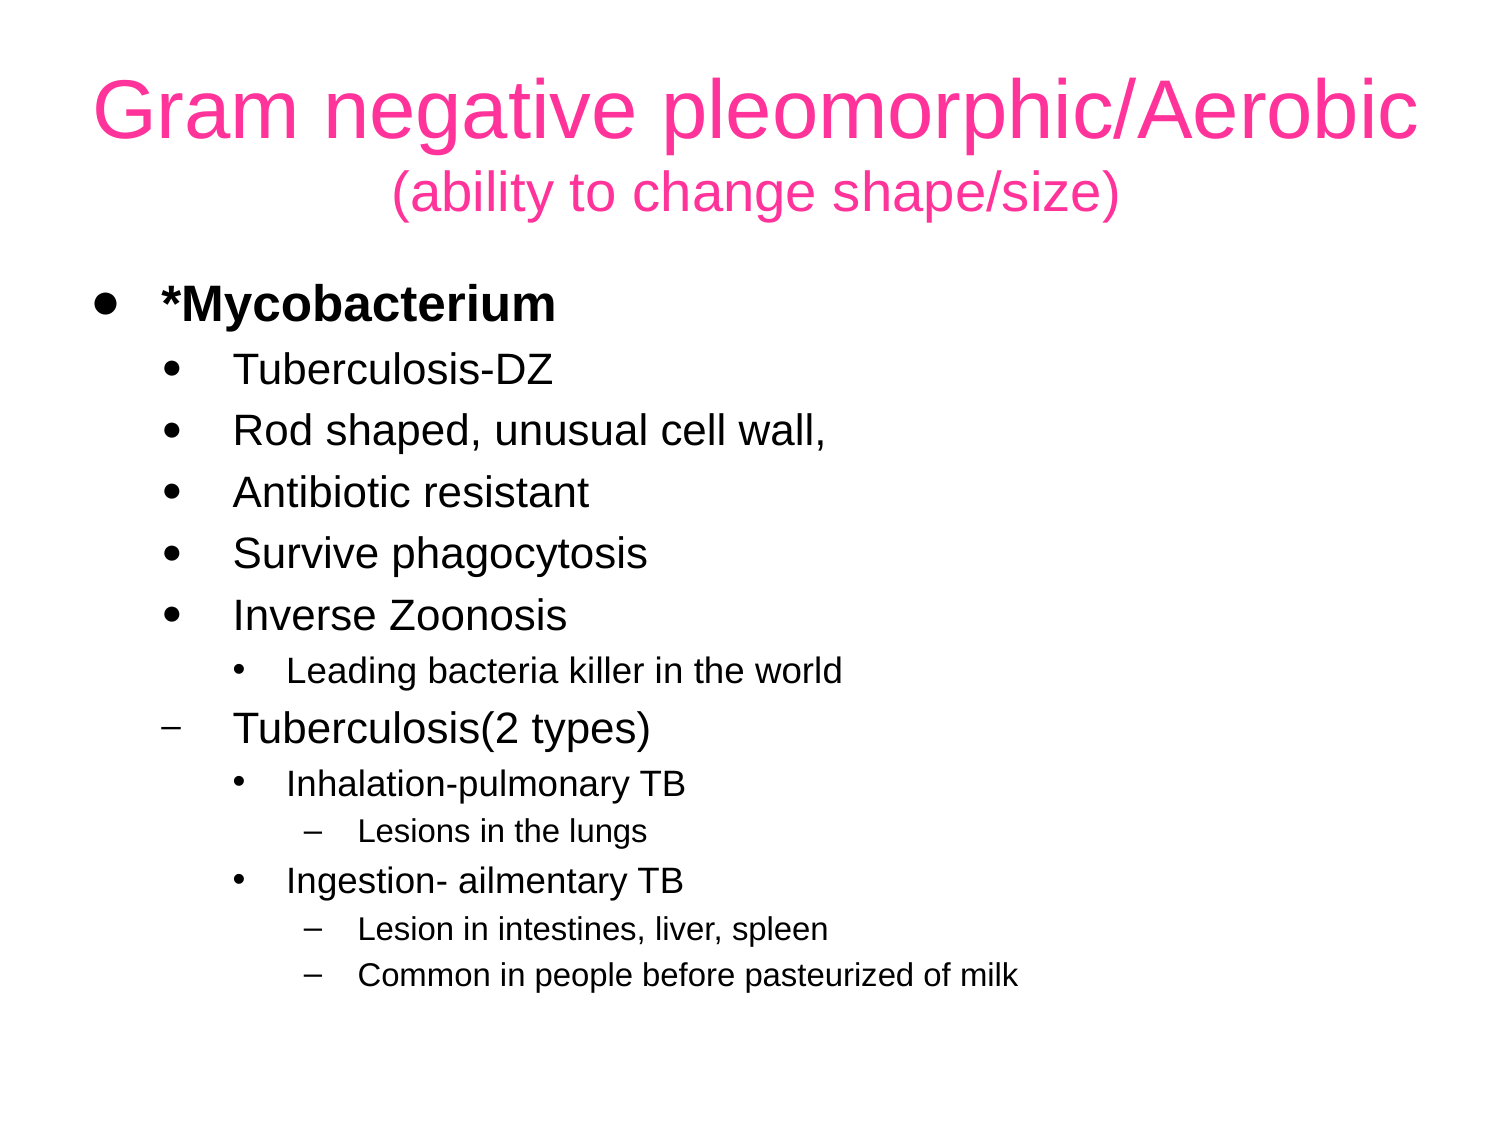

# Gram negative pleomorphic/Aerobic (ability to change shape/size)
*Mycobacterium
Tuberculosis-DZ
Rod shaped, unusual cell wall,
Antibiotic resistant
Survive phagocytosis
Inverse Zoonosis
Leading bacteria killer in the world
Tuberculosis(2 types)
Inhalation-pulmonary TB
Lesions in the lungs
Ingestion- ailmentary TB
Lesion in intestines, liver, spleen
Common in people before pasteurized of milk